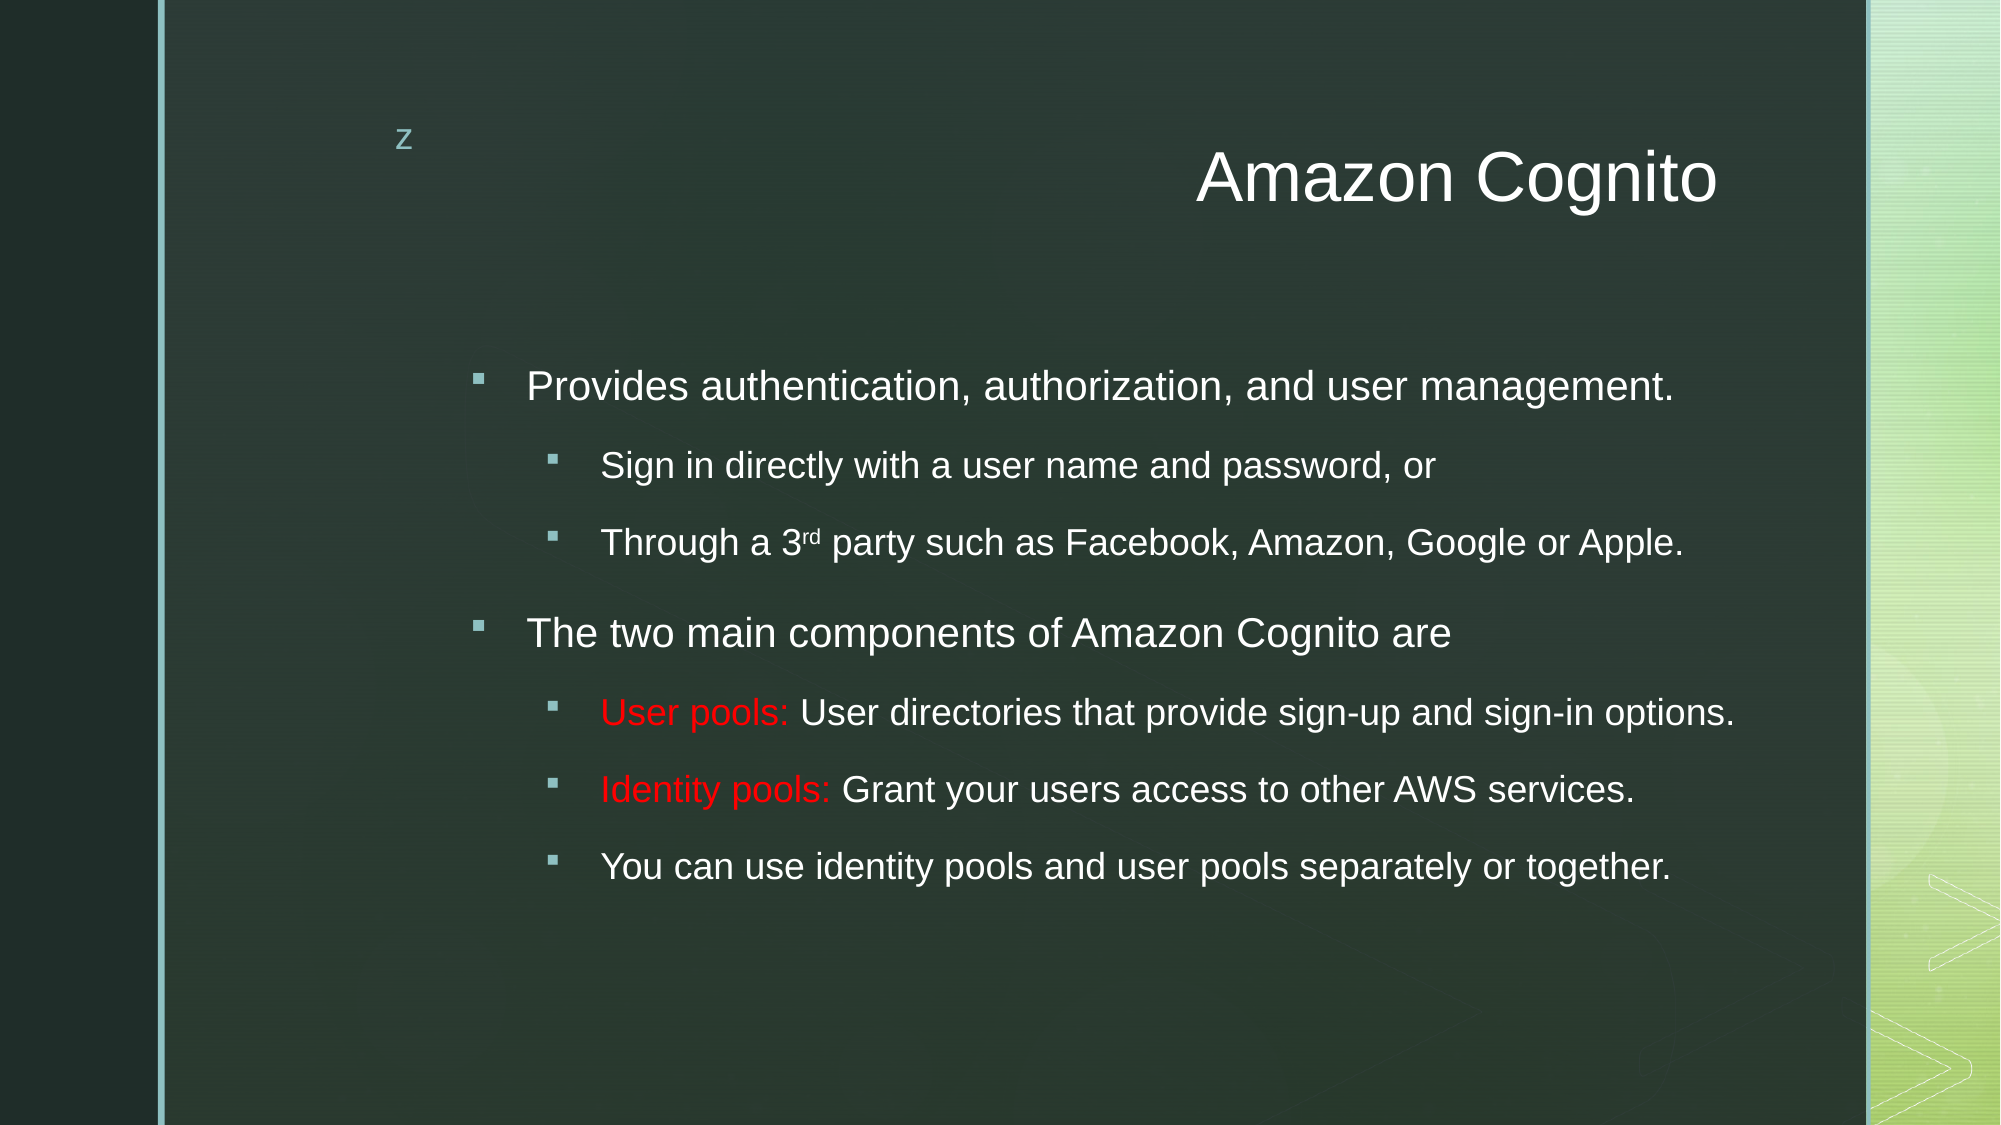

# Amazon Cognito
Provides authentication, authorization, and user management.
Sign in directly with a user name and password, or
Through a 3rd party such as Facebook, Amazon, Google or Apple.
The two main components of Amazon Cognito are
User pools: User directories that provide sign-up and sign-in options.
Identity pools: Grant your users access to other AWS services.
You can use identity pools and user pools separately or together.